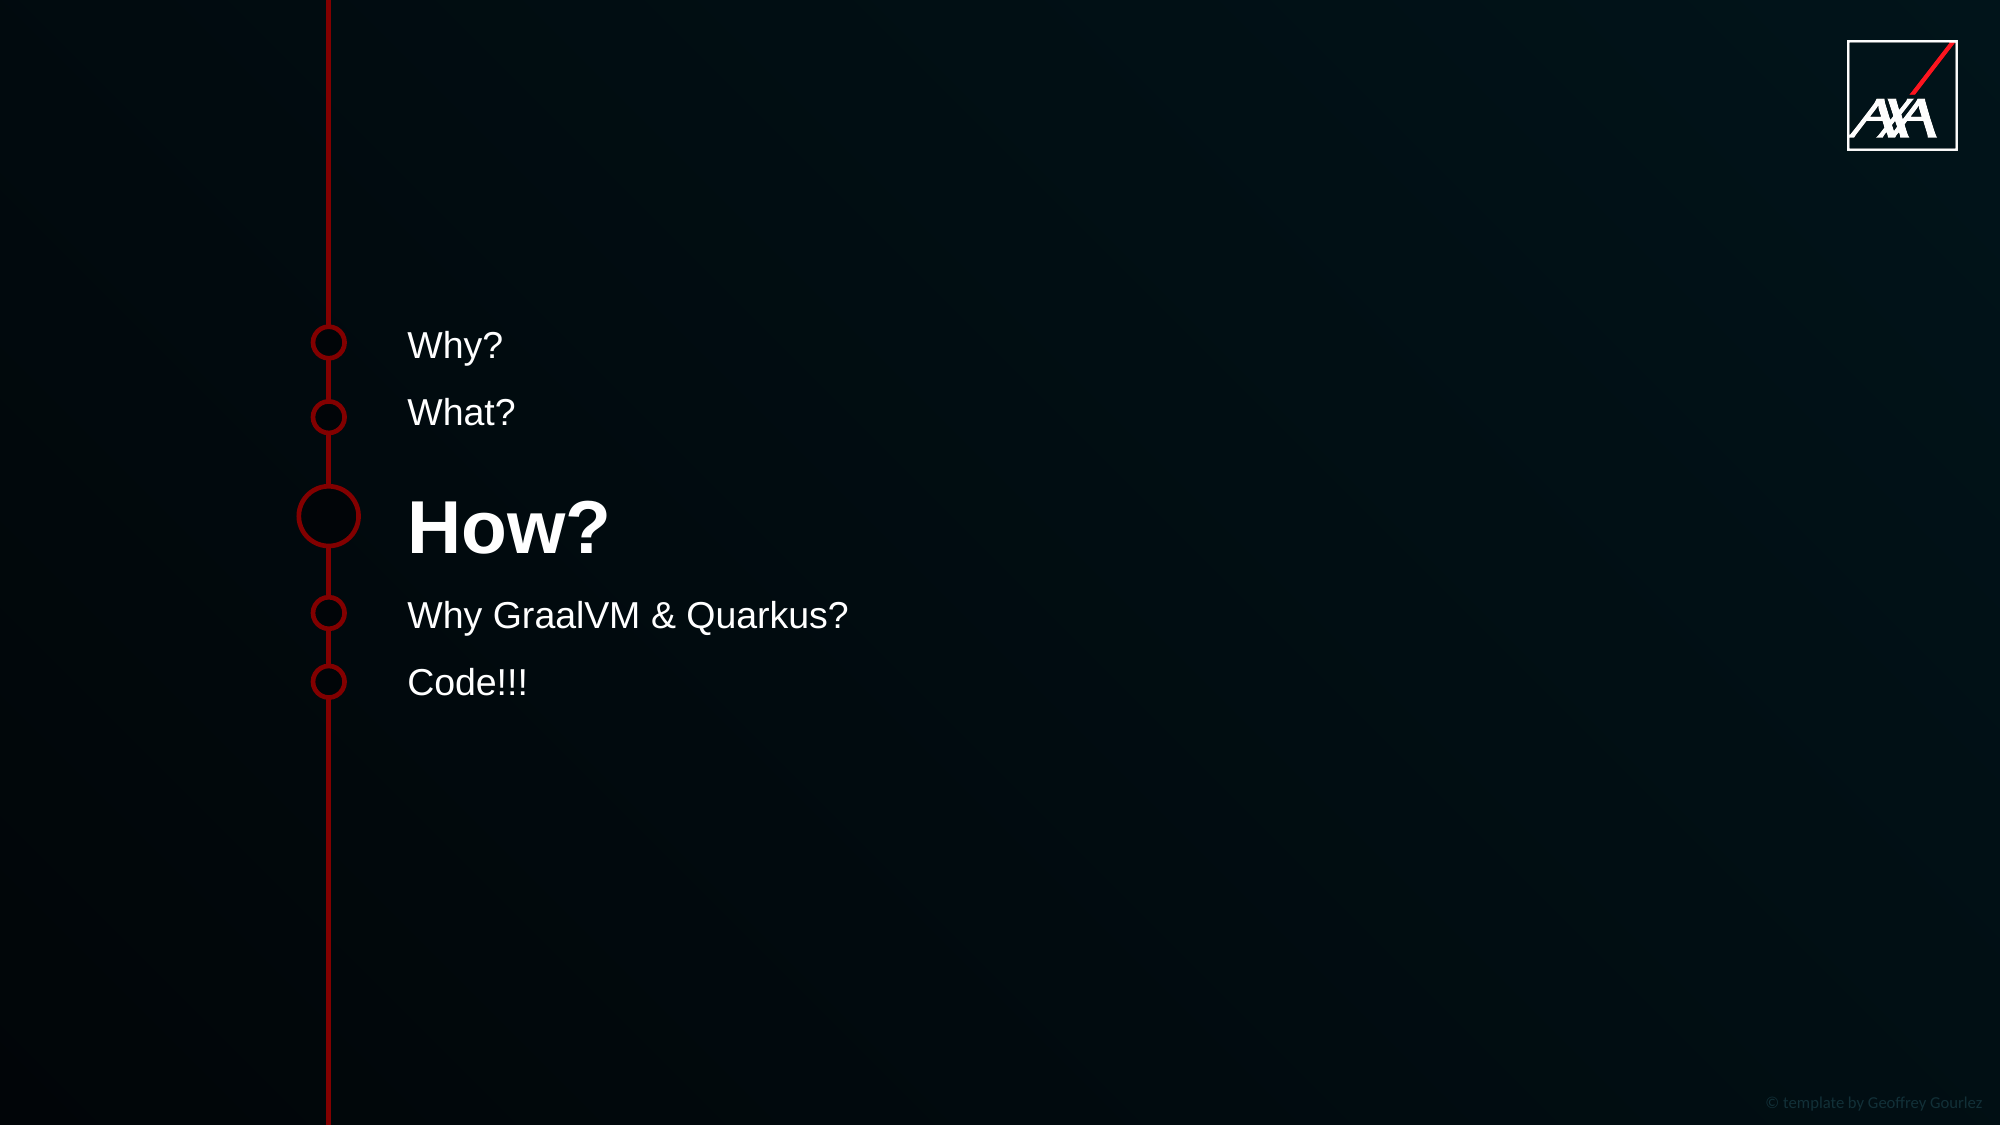

Why?
What?
How?
Why GraalVM & Quarkus?
Code!!!